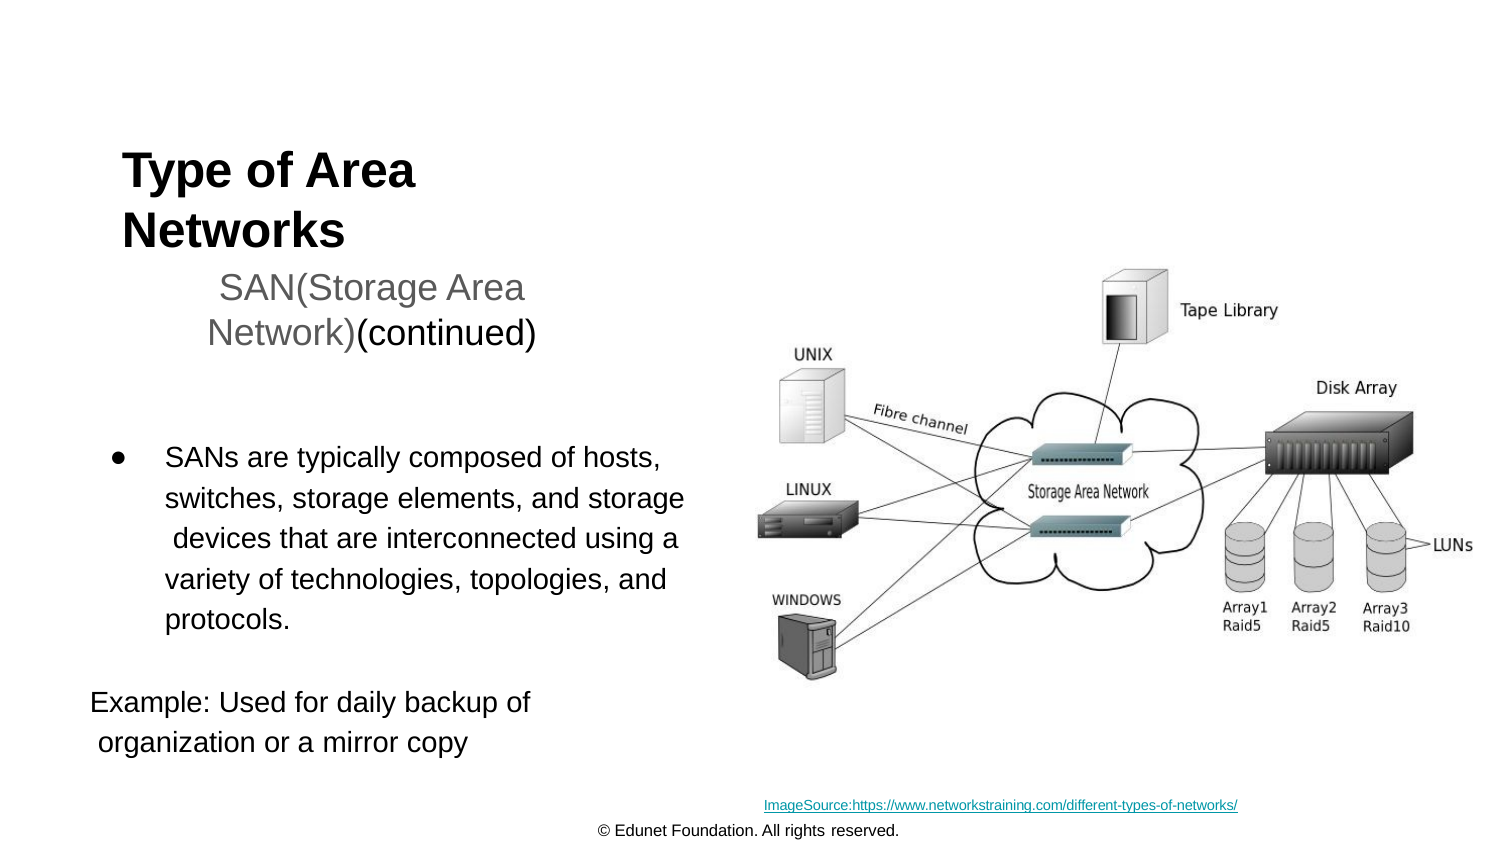

# Type of Area Networks

SAN(Storage Area  Network)(continued)

SANs are typically composed of hosts,  switches, storage elements, and storage  devices that are interconnected using a  variety of technologies, topologies, and  protocols.

Example: Used for daily backup of  organization or a mirror copy
ImageSource:https://www.networkstraining.com/different-types-of-networks/
© Edunet Foundation. All rights reserved.